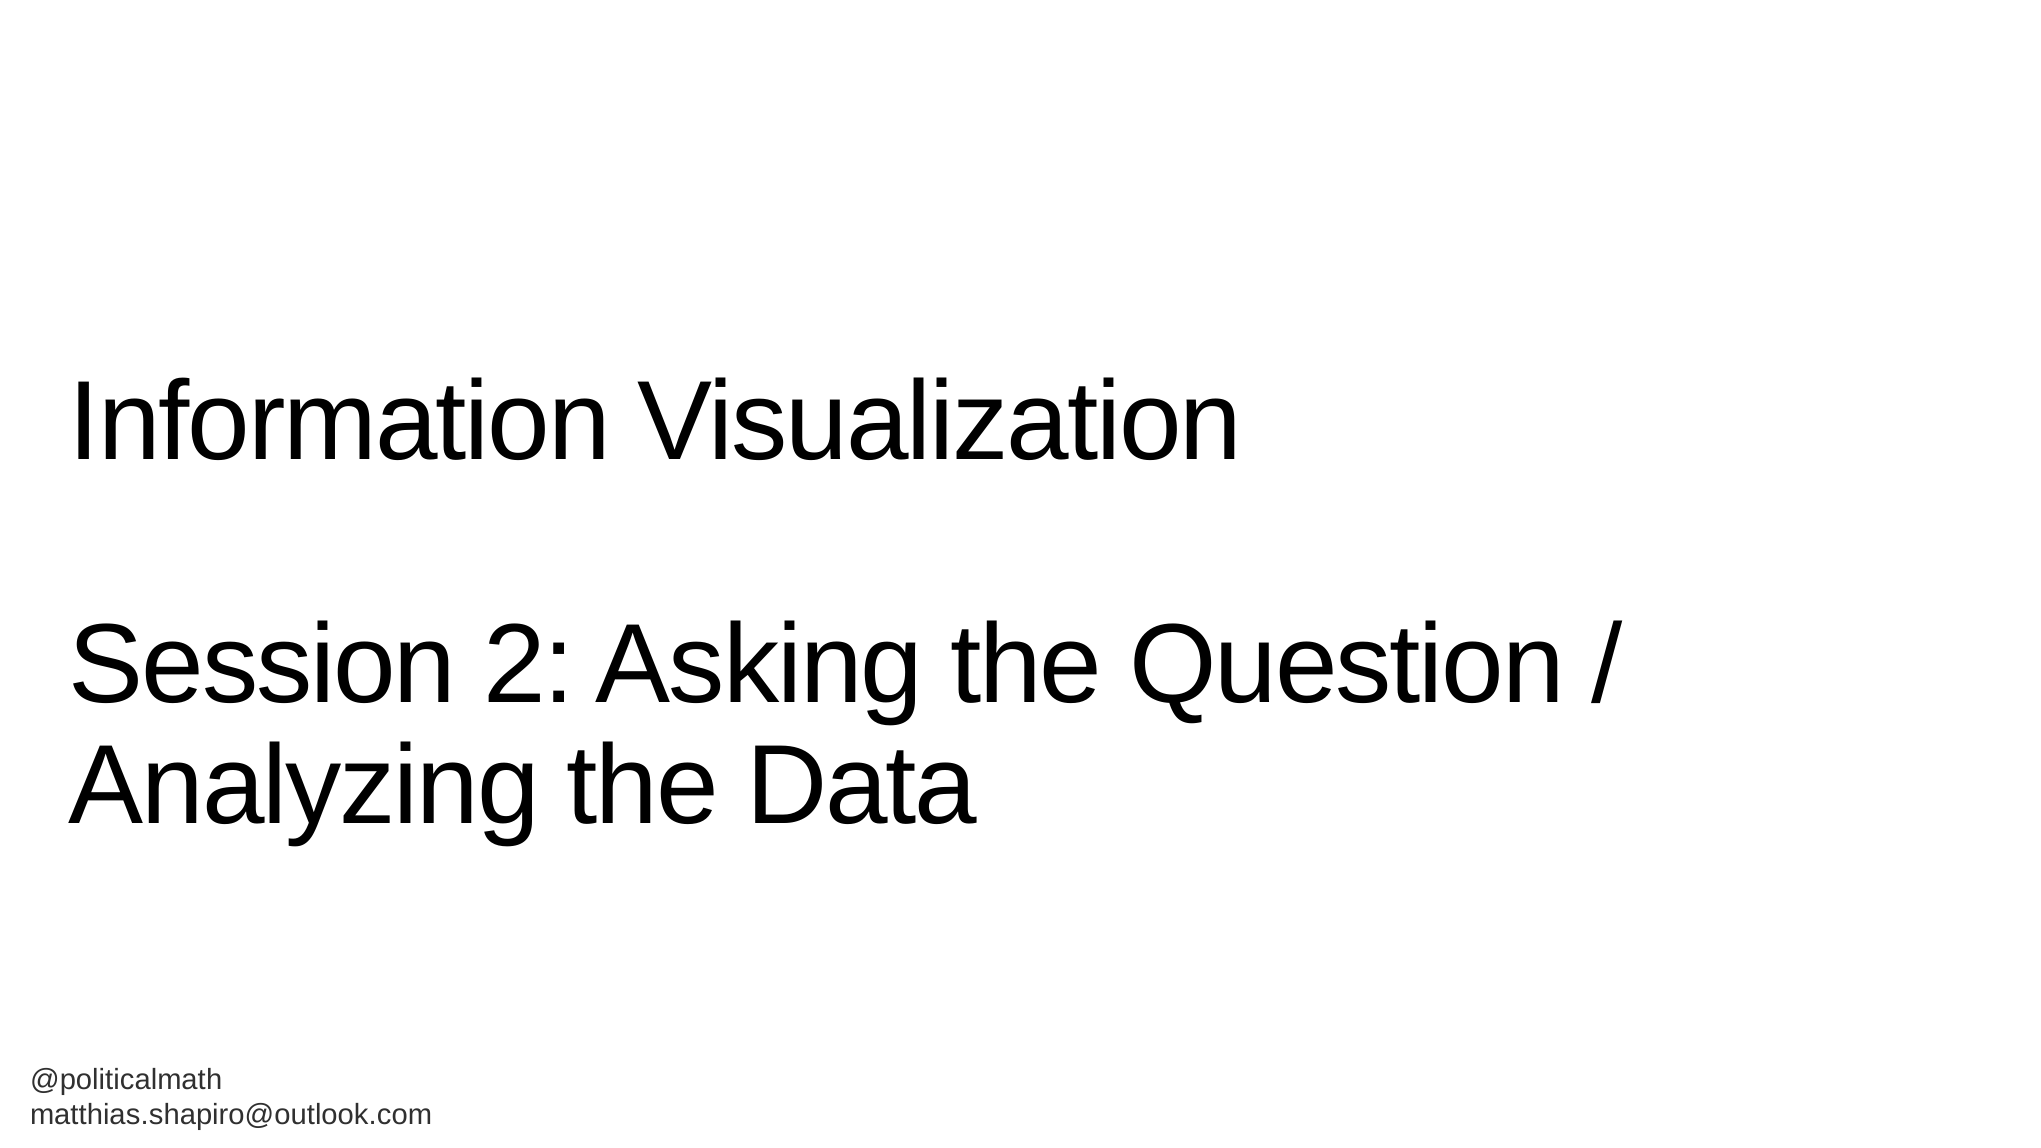

# Information Visualization Session 2: Asking the Question / Analyzing the Data